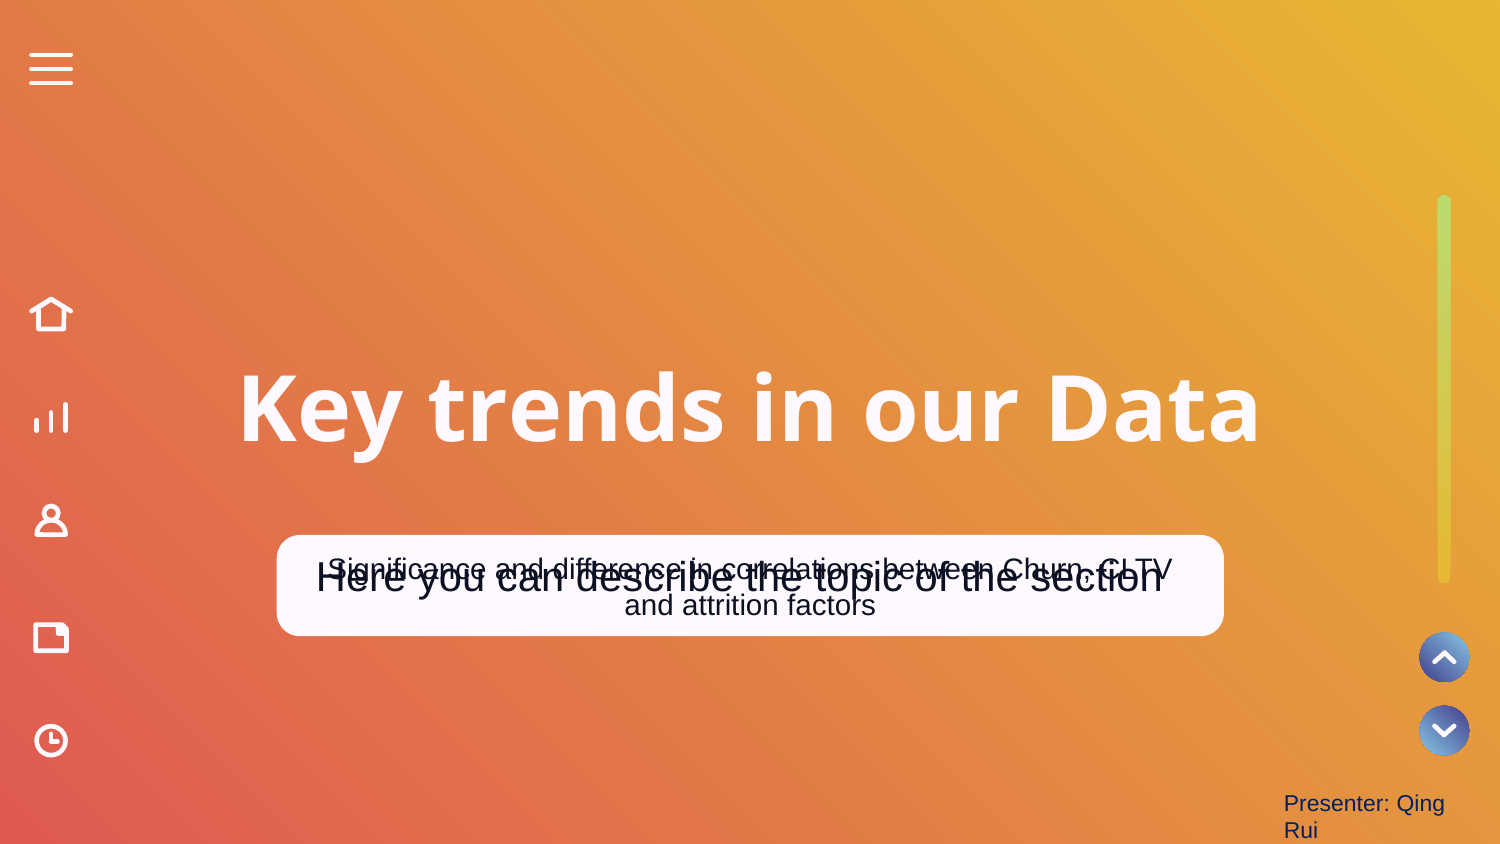

# Key trends in our Data

Here you can describe the topic of the section
Significance and difference in correlations between Churn, CLTV and attrition factors

Presenter: Qing Rui